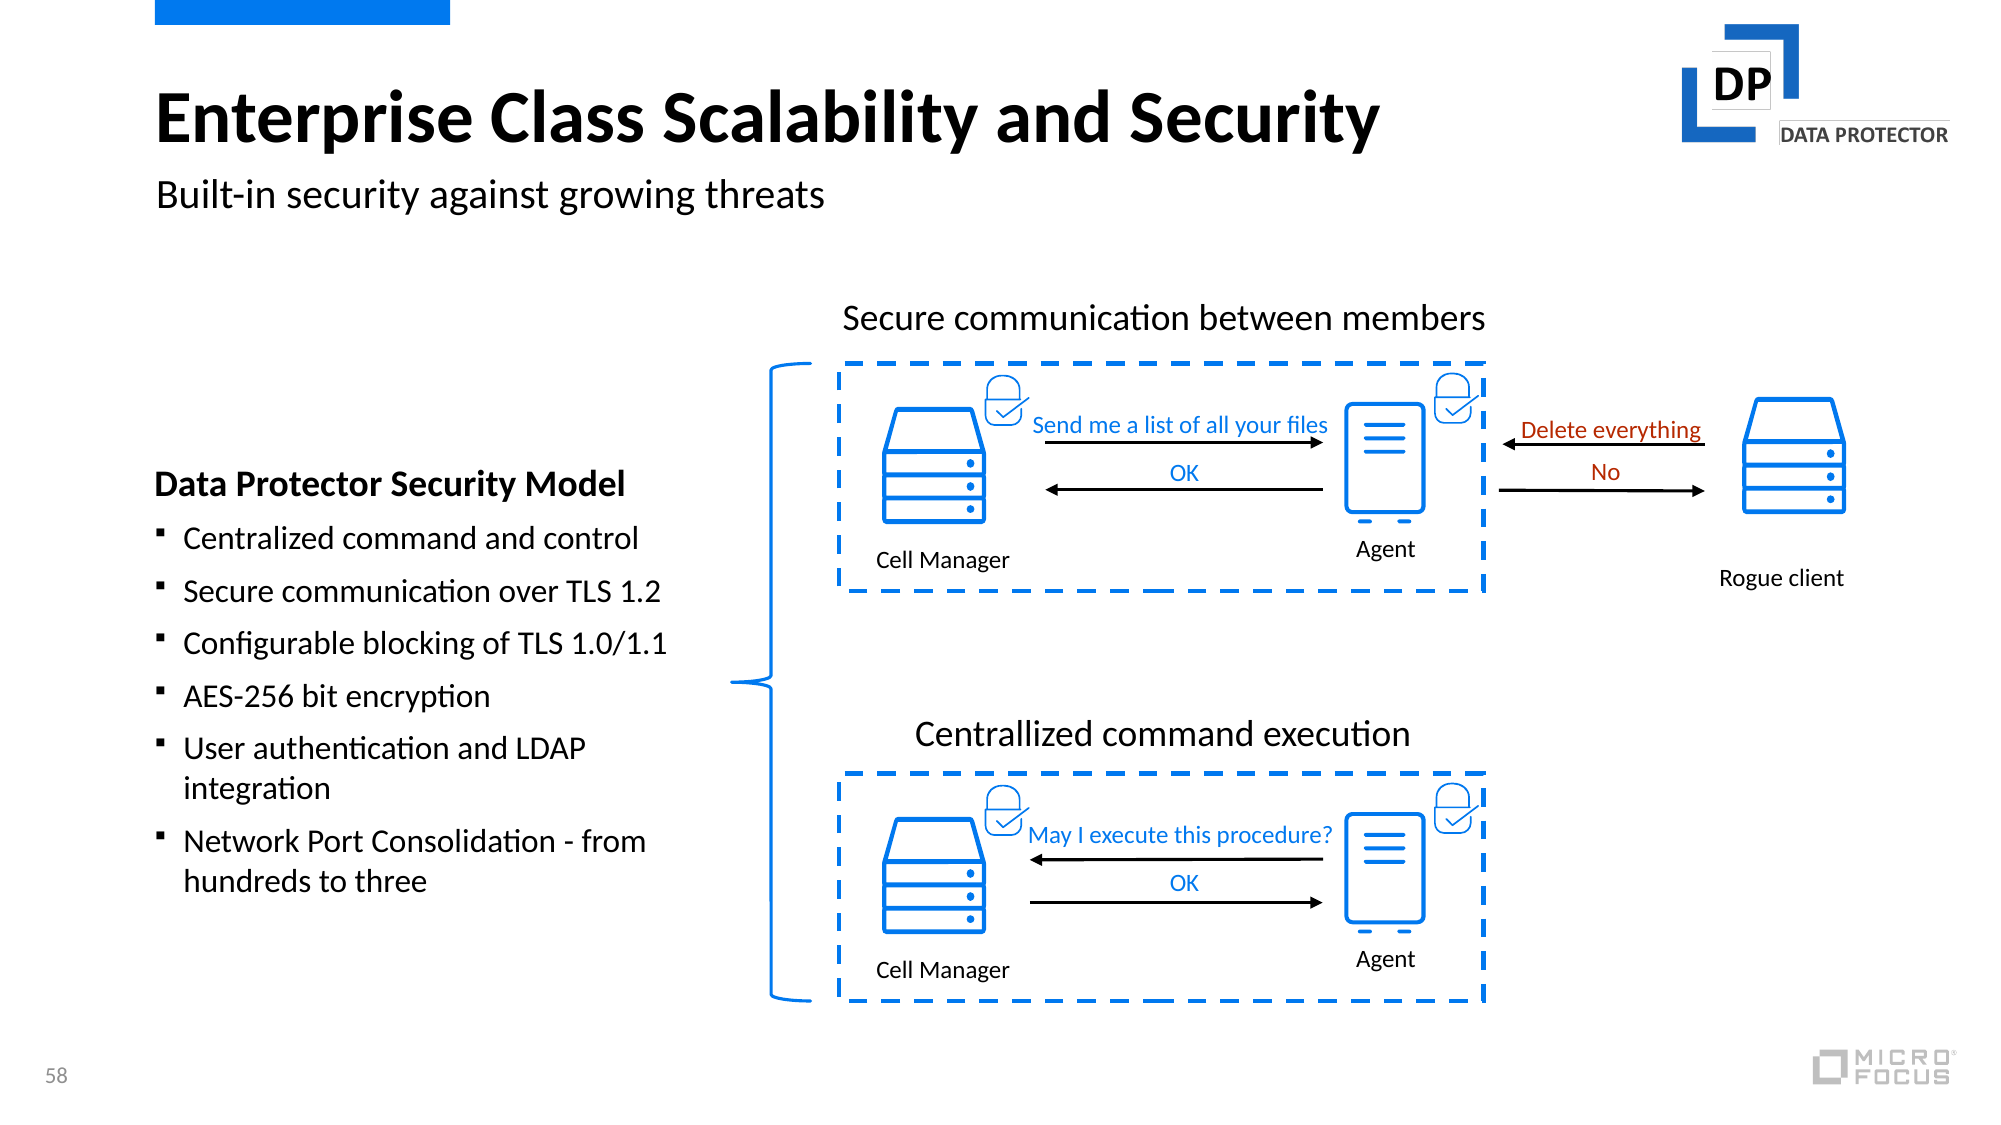

# Enterprise Class Scalability and Security
Built-in security against growing threats
Secure communication between members

Send me a list of all your files
Delete everything
Data Protector Security Model
Centralized command and control
Secure communication over TLS 1.2
Configurable blocking of TLS 1.0/1.1
AES-256 bit encryption
User authentication and LDAP integration
Network Port Consolidation - from hundreds to three
No
OK
Agent
Cell Manager
Rogue client
Centrallized command execution

May I execute this procedure?
OK
Agent
Cell Manager
58